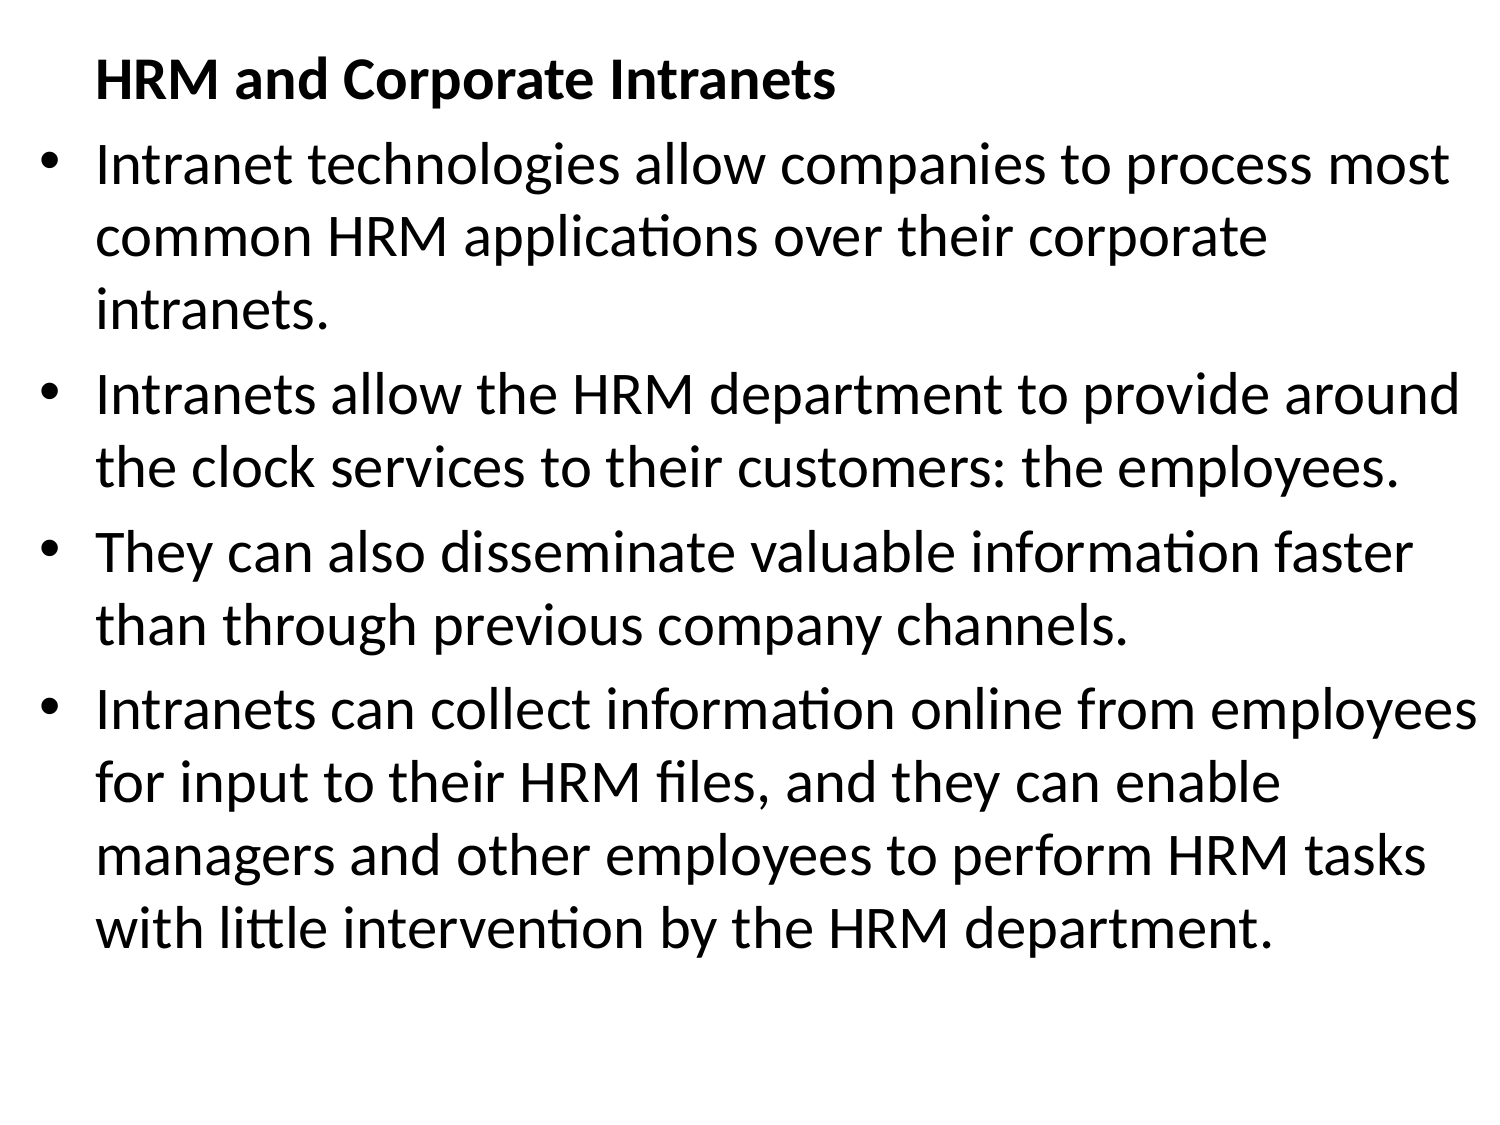

HRM and Corporate Intranets
Intranet technologies allow companies to process most common HRM applications over their corporate intranets.
Intranets allow the HRM department to provide around the clock services to their customers: the employees.
They can also disseminate valuable information faster than through previous company channels.
Intranets can collect information online from employees for input to their HRM files, and they can enable managers and other employees to perform HRM tasks with little intervention by the HRM department.